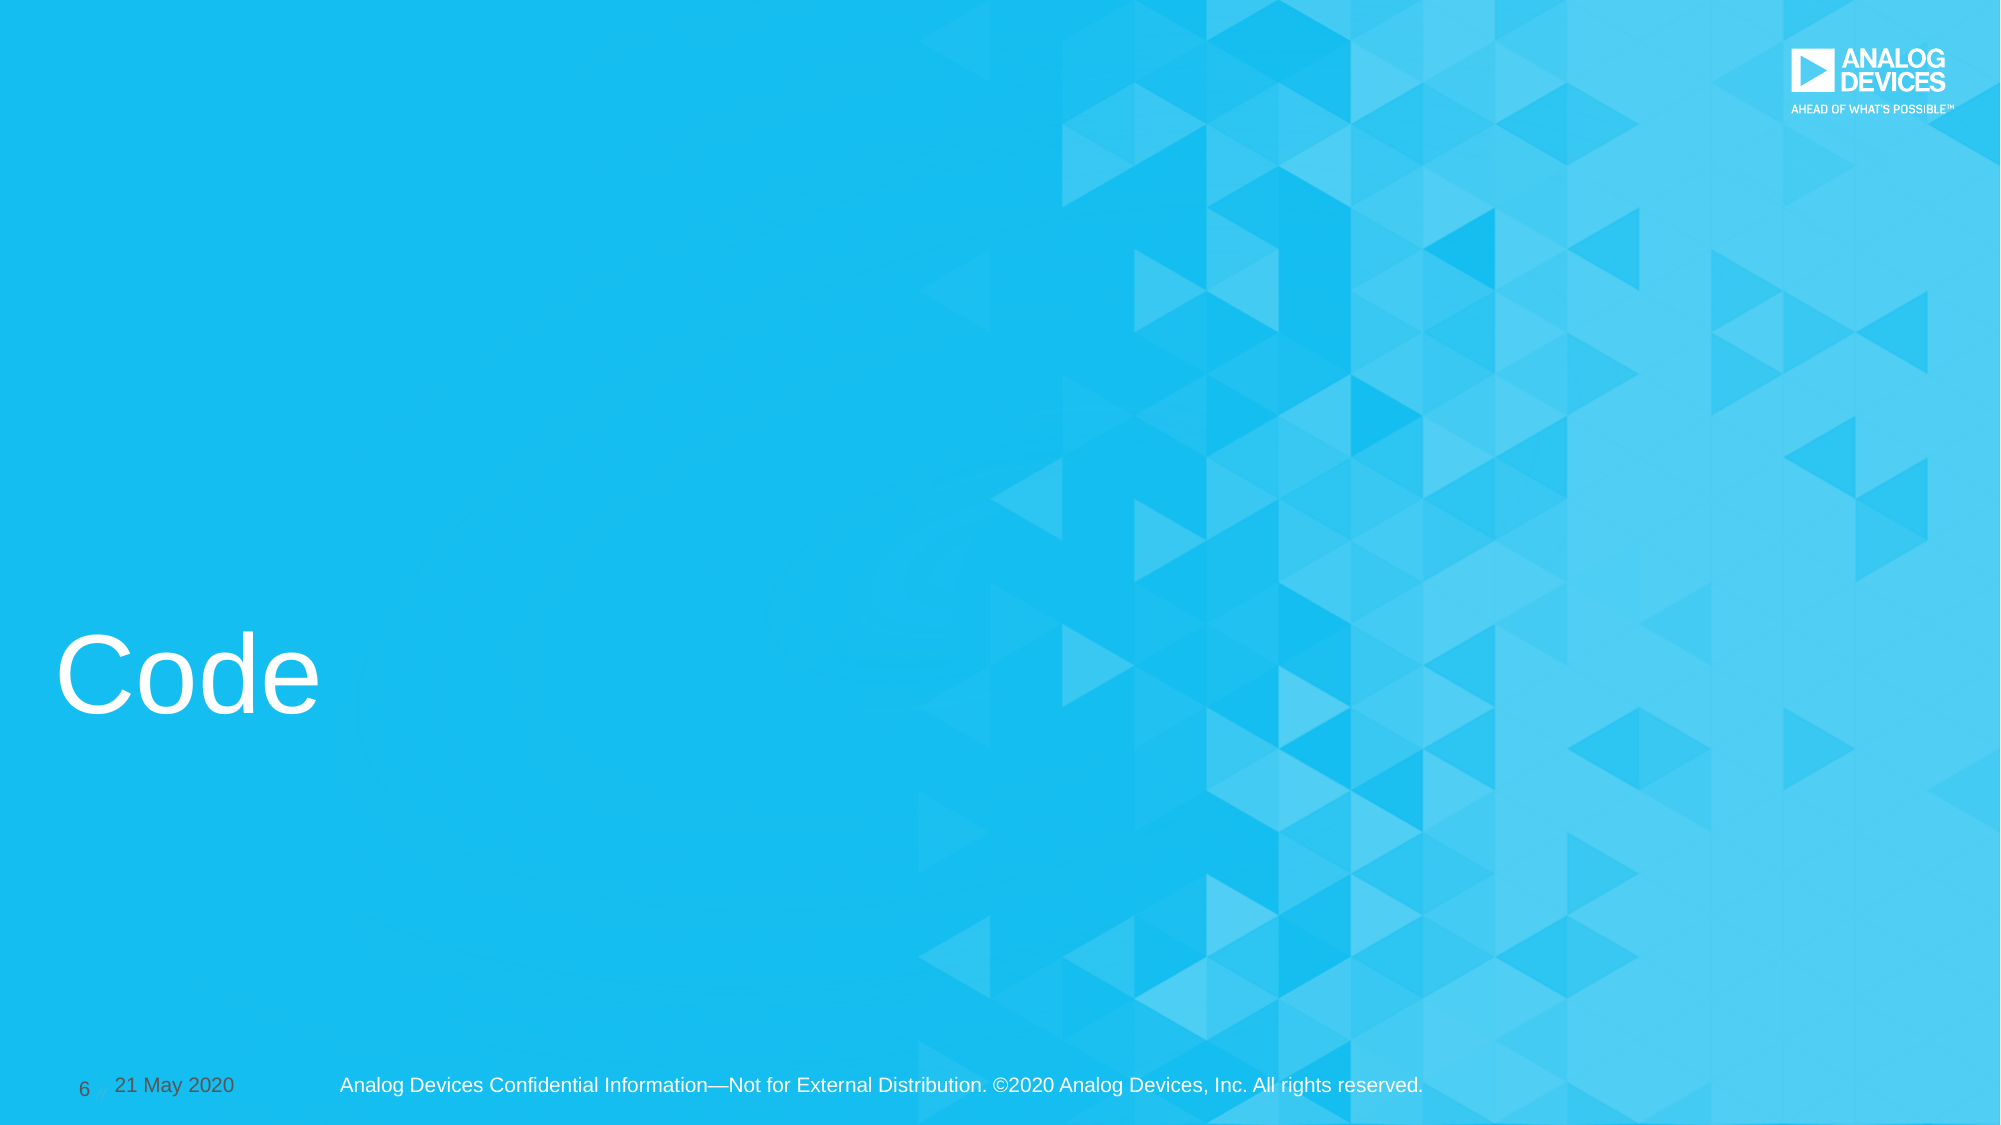

Code

6 //
21 May 2020
Analog Devices Confidential Information—Not for External Distribution. ©2020 Analog Devices, Inc. All rights reserved.